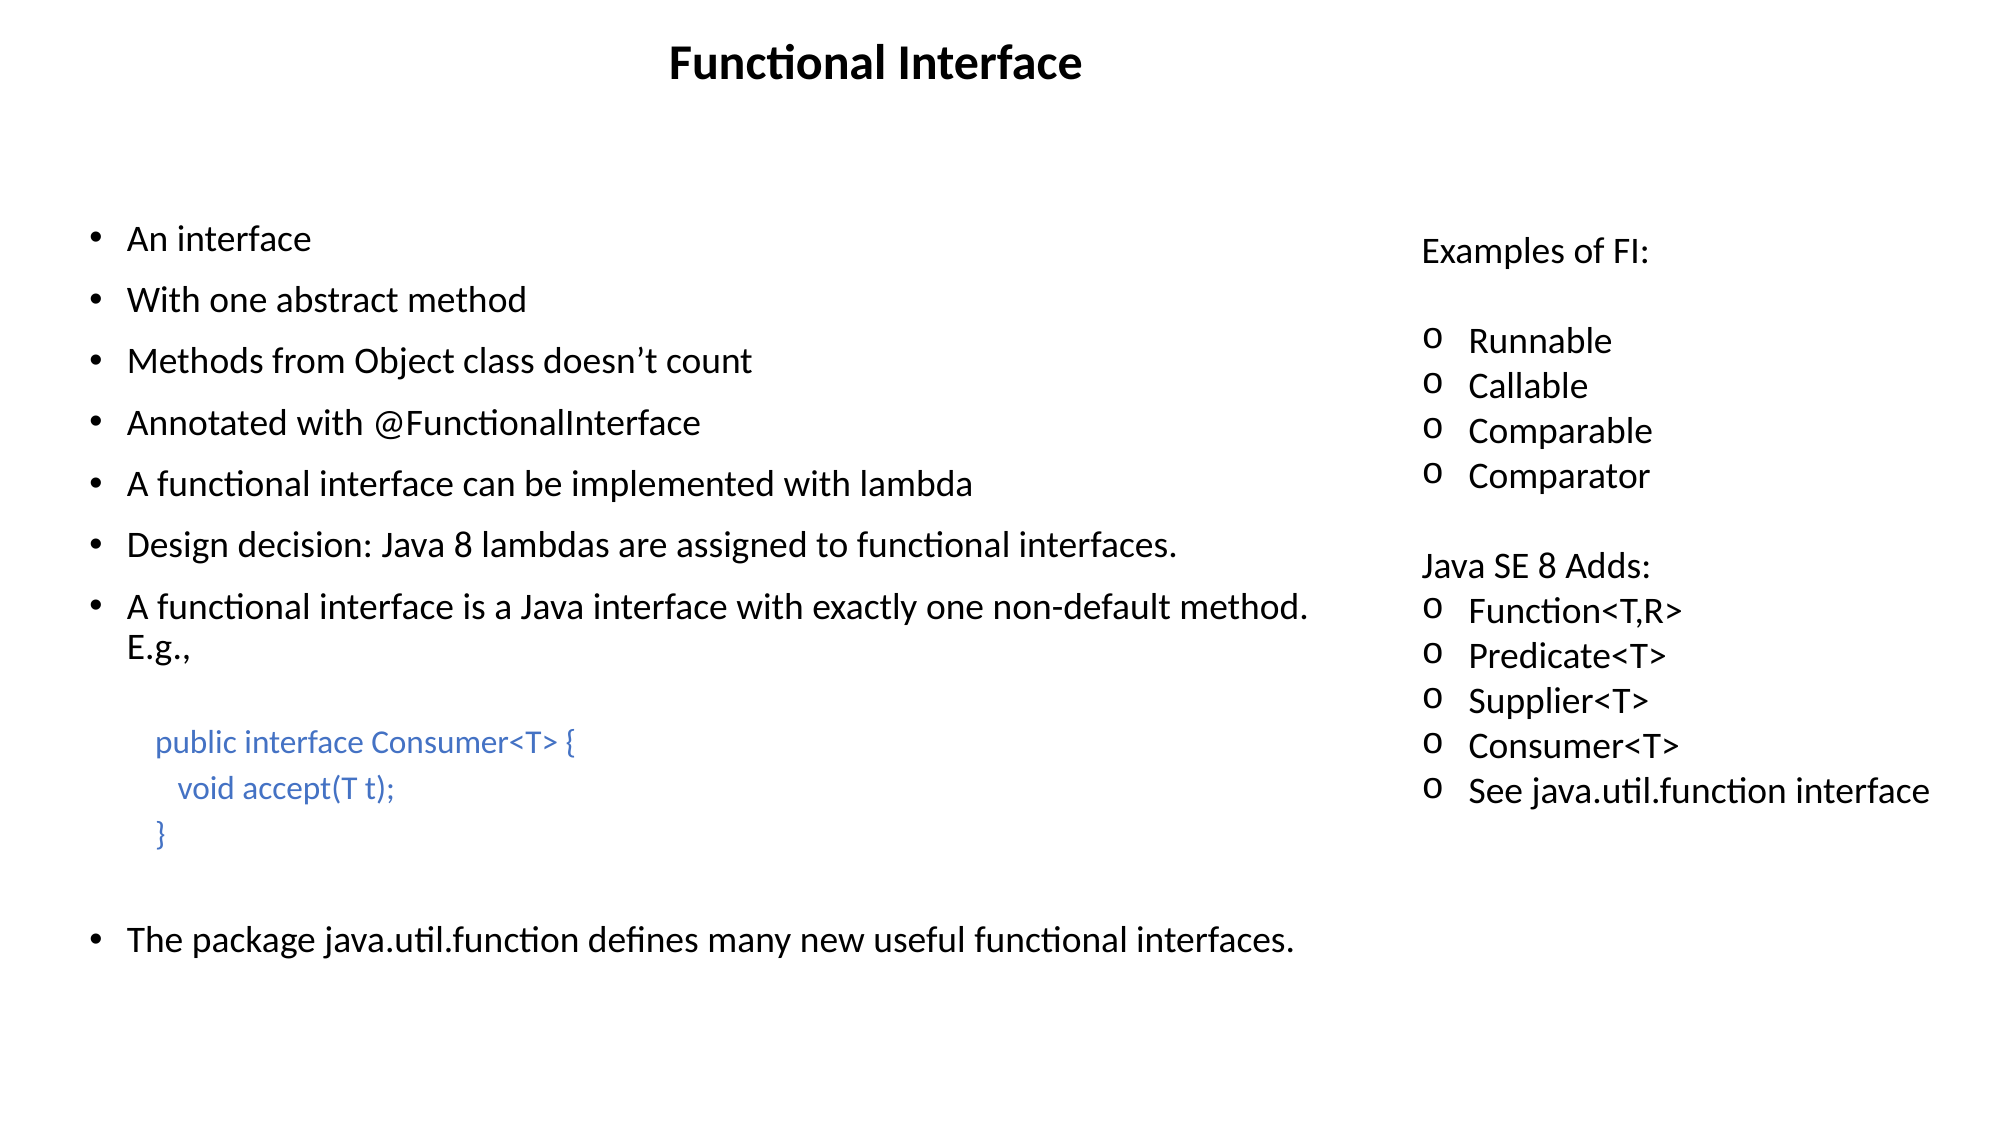

# Functional Interface

An interface
With one abstract method
Methods from Object class doesn’t count
Annotated with @FunctionalInterface
A functional interface can be implemented with lambda
Design decision: Java 8 lambdas are assigned to functional interfaces.
A functional interface is a Java interface with exactly one non-default method.  E.g.,

public interface Consumer<T> {
   void accept(T t);
}

The package java.util.function defines many new useful functional interfaces.

Examples of FI:

Runnable
Callable
Comparable
Comparator

Java SE 8 Adds:
Function<T,R>
Predicate<T>
Supplier<T>
Consumer<T>
See java.util.function interface